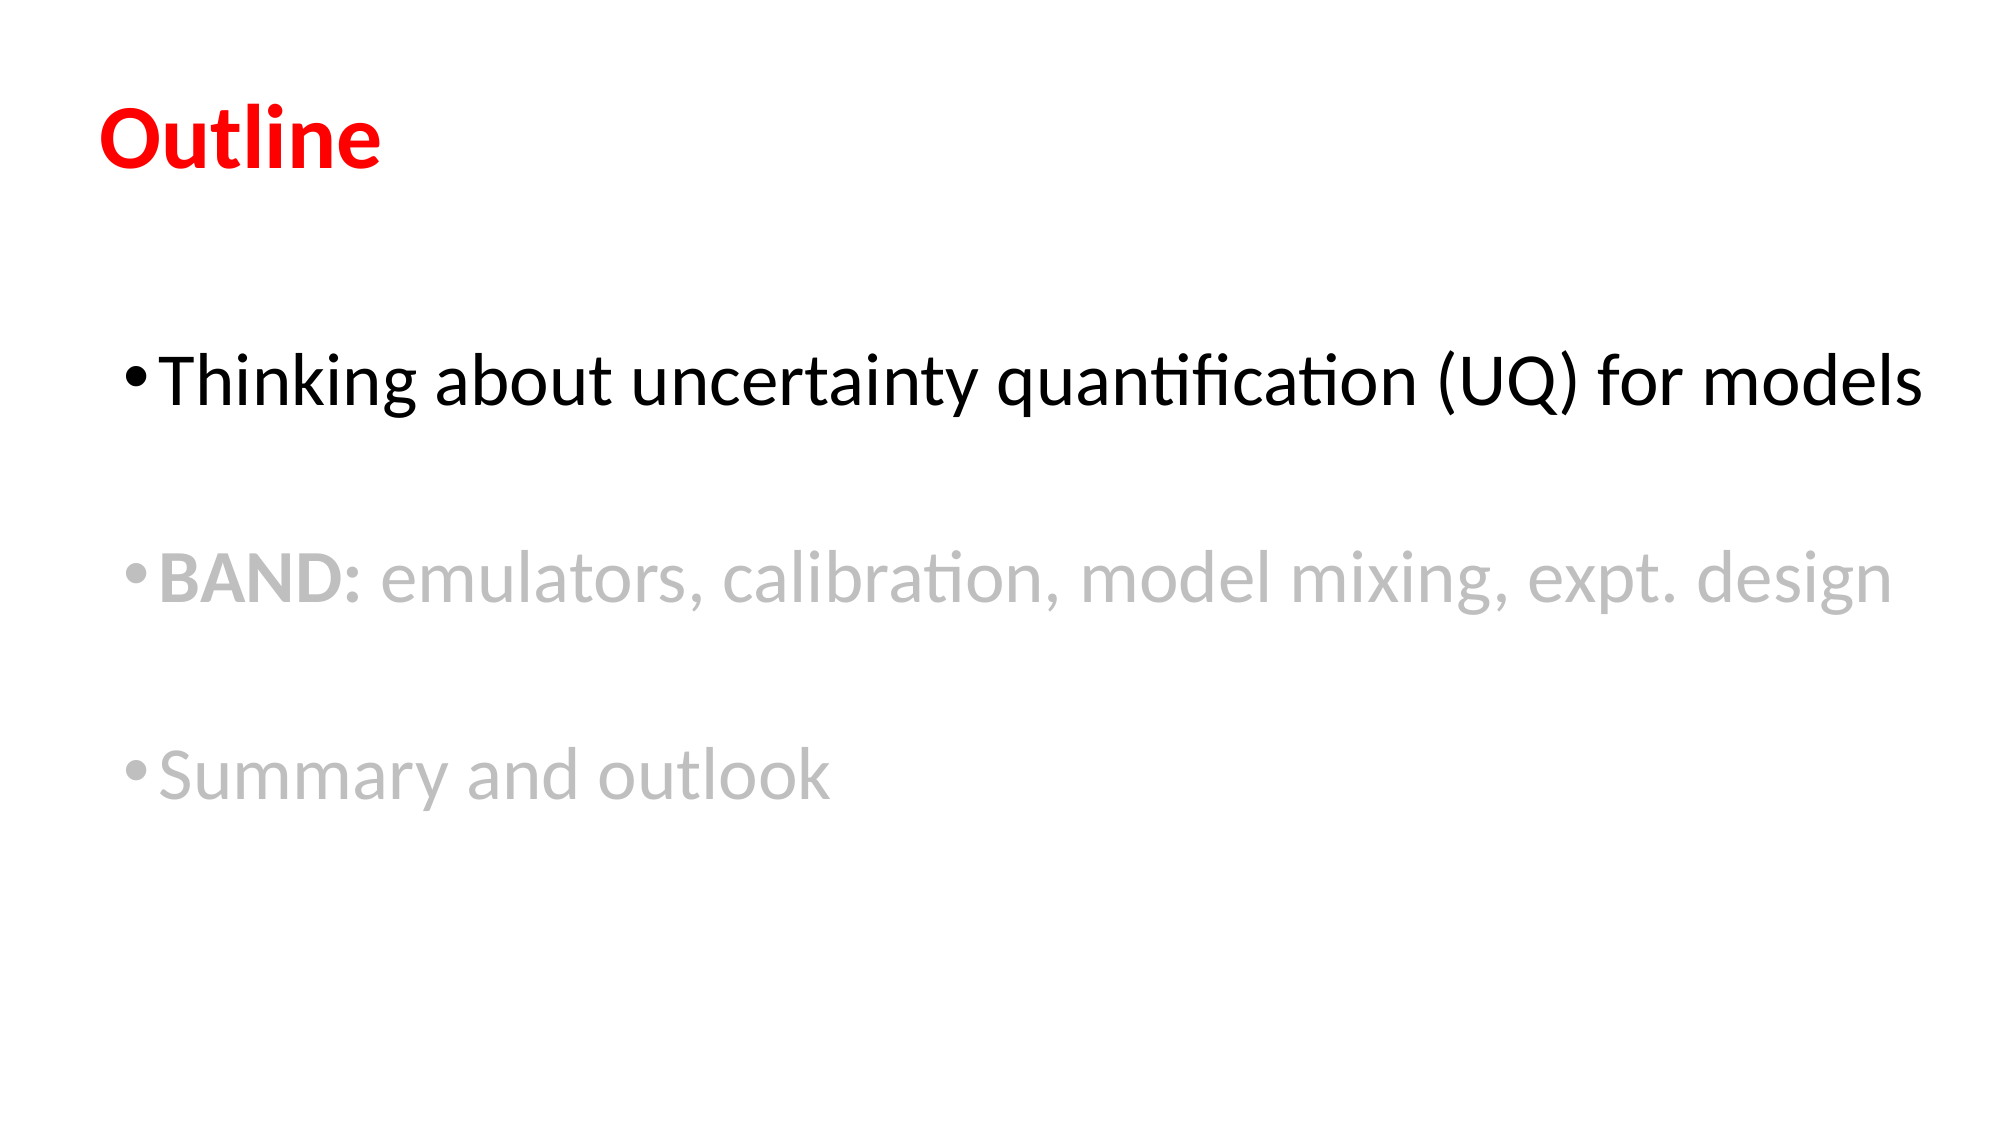

# Outline
Thinking about uncertainty quantification (UQ) for models
BAND: emulators, calibration, model mixing, expt. design
Summary and outlook